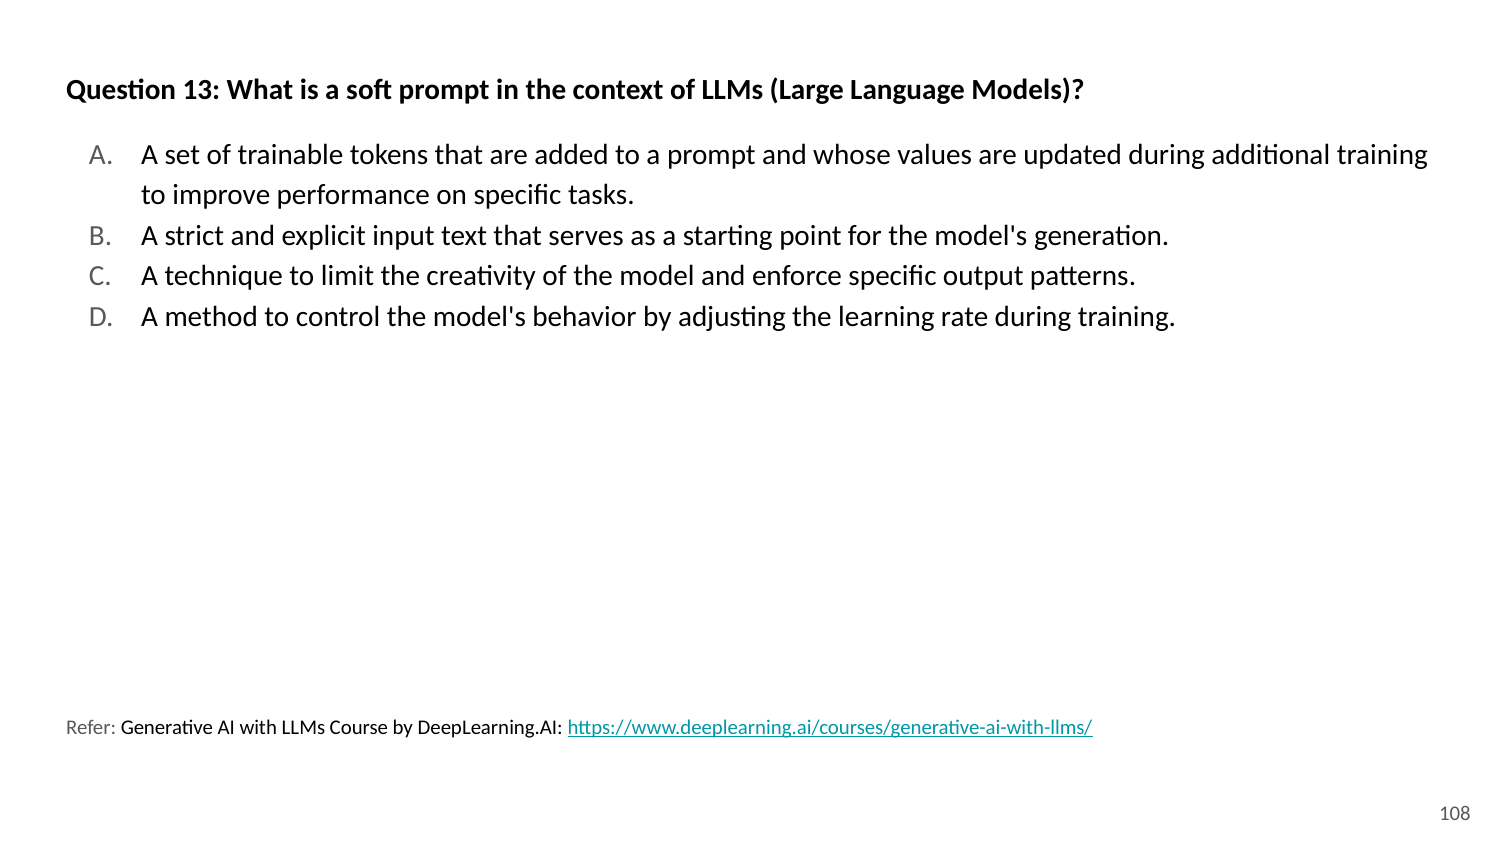

Question 13: What is a soft prompt in the context of LLMs (Large Language Models)?
A set of trainable tokens that are added to a prompt and whose values are updated during additional training to improve performance on specific tasks.
A strict and explicit input text that serves as a starting point for the model's generation.
A technique to limit the creativity of the model and enforce specific output patterns.
A method to control the model's behavior by adjusting the learning rate during training.
Refer: Generative AI with LLMs Course by DeepLearning.AI: https://www.deeplearning.ai/courses/generative-ai-with-llms/

108